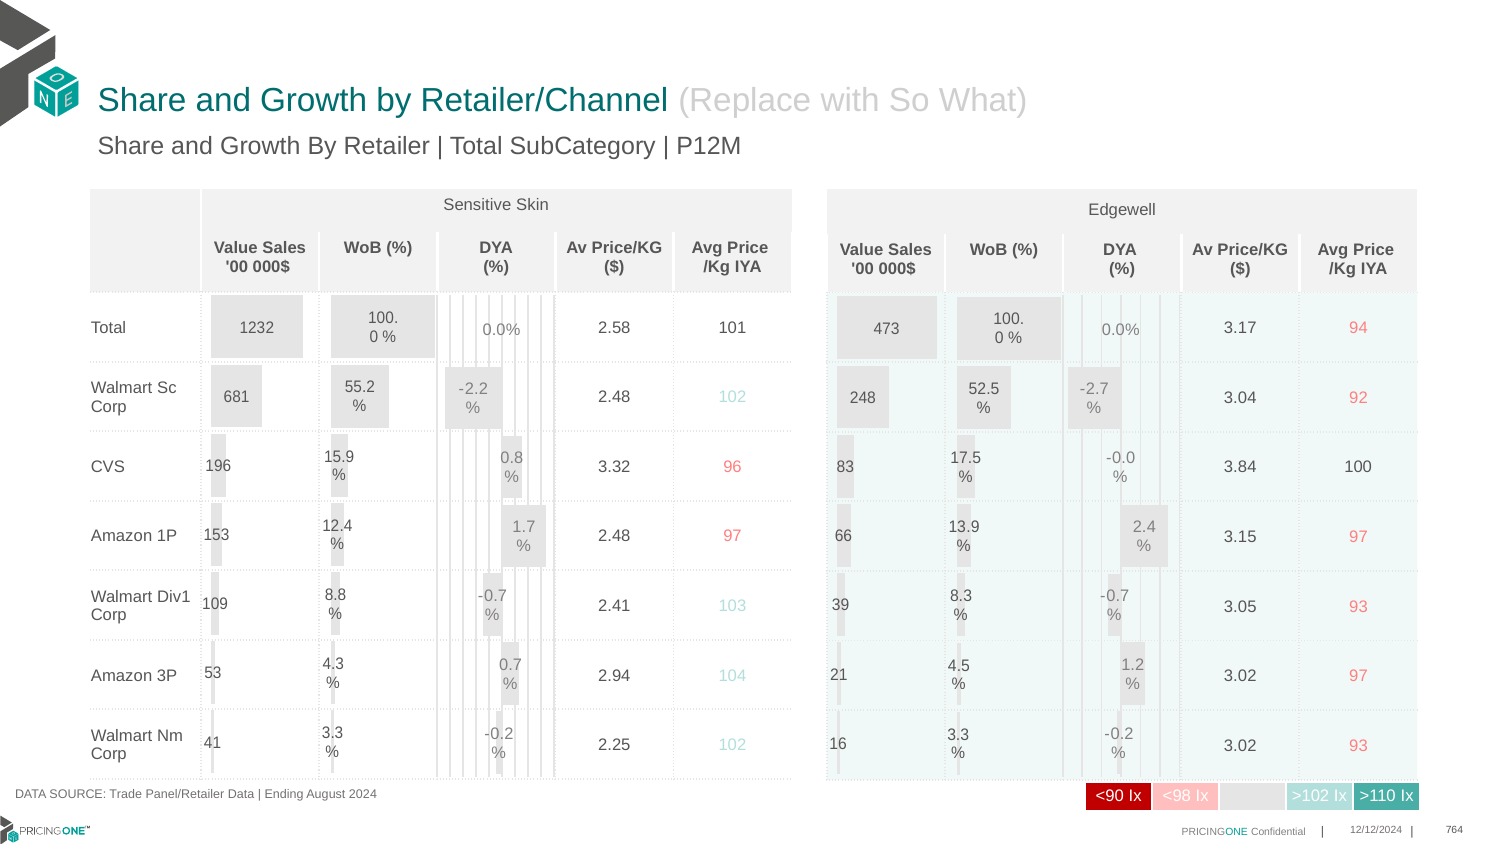

# Share and Growth by Retailer/Channel (Replace with So What)
Share and Growth By Retailer | Total SubCategory | P12M
|  | Sensitive Skin | Total Category |  |  |  |
| --- | --- | --- | --- | --- | --- |
|  | Value Sales '00 000$ | WoB (%) | DYA (%) | Av Price/KG ($) | Avg Price /Kg IYA |
| Total |  |  |  | 2.58 | 101 |
| Walmart Sc Corp |  |  |  | 2.48 | 102 |
| CVS |  |  |  | 3.32 | 96 |
| Amazon 1P |  |  |  | 2.48 | 97 |
| Walmart Div1 Corp |  |  |  | 2.41 | 103 |
| Amazon 3P |  |  |  | 2.94 | 104 |
| Walmart Nm Corp |  |  |  | 2.25 | 102 |
| Edgewell | Client |  |  |  |
| --- | --- | --- | --- | --- |
| Value Sales '00 000$ | WoB (%) | DYA (%) | Av Price/KG ($) | Avg Price /Kg IYA |
|  |  |  | 3.17 | 94 |
|  |  |  | 3.04 | 92 |
|  |  |  | 3.84 | 100 |
|  |  |  | 3.15 | 97 |
|  |  |  | 3.05 | 93 |
|  |  |  | 3.02 | 97 |
|  |  |  | 3.02 | 93 |

### Chart

| Category | Value Sales |
|---|---|
| Grand Total | 123211845.0 |
| Walmart Sc Corp | 68058485.0 |
| CVS | 19602573.0 |
| Amazon 1P | 15331294.0 |
| Walmart Div1 Corp | 10878270.0 |
| Amazon 3P | 5259488.0 |
| Walmart Nm Corp | 4081735.0 |

### Chart

| Category | Trade WoB % |
|---|---|
| Grand Total | 1.0 |
| Walmart Sc Corp | 0.5523696605630734 |
| CVS | 0.15909649758105643 |
| Amazon 1P | 0.12443035813642755 |
| Walmart Div1 Corp | 0.08828915758870423 |
| Amazon 3P | 0.04268654527492872 |
| Walmart Nm Corp | 0.033127780855809766 |

### Chart

| Category | Value Sales |
|---|---|
| Grand Total | 47266540.0 |
| Walmart Sc Corp | 24818167.0 |
| CVS | 8269560.0 |
| Amazon 1P | 6572166.0 |
| Walmart Div1 Corp | 3916879.0 |
| Amazon 3P | 2126689.0 |
| Walmart Nm Corp | 1563079.0 |

### Chart

| Category | Trade WoB % |
|---|---|
| Grand Total | 1.0 |
| Walmart Sc Corp | 0.5250684099153439 |
| CVS | 0.17495589903555453 |
| Amazon 1P | 0.1390447872850435 |
| Walmart Div1 Corp | 0.08286790190269903 |
| Amazon 3P | 0.0449935408853705 |
| Walmart Nm Corp | 0.033069460975988514 |

### Chart

| Category | Trade WoB % DYA |
|---|---|
| Grand Total | 0.0 |
| Walmart Sc Corp | -0.022063139434182477 |
| CVS | 0.007824869042437066 |
| Amazon 1P | 0.01709528889289992 |
| Walmart Div1 Corp | -0.007314622147211264 |
| Amazon 3P | 0.006694019744064007 |
| Walmart Nm Corp | -0.0022364160980072045 |

### Chart

| Category | Trade WoB % DYA |
|---|---|
| Grand Total | 0.0 |
| Walmart Sc Corp | -0.02739264611052661 |
| CVS | -0.00028177116398861446 |
| Amazon 1P | 0.024088033858481614 |
| Walmart Div1 Corp | -0.006681893598795521 |
| Amazon 3P | 0.012452850222639394 |
| Walmart Nm Corp | -0.0021845732078103197 |
DATA SOURCE: Trade Panel/Retailer Data | Ending August 2024
| <90 Ix | <98 Ix |  | >102 Ix | >110 Ix |
| --- | --- | --- | --- | --- |

12/12/2024
764